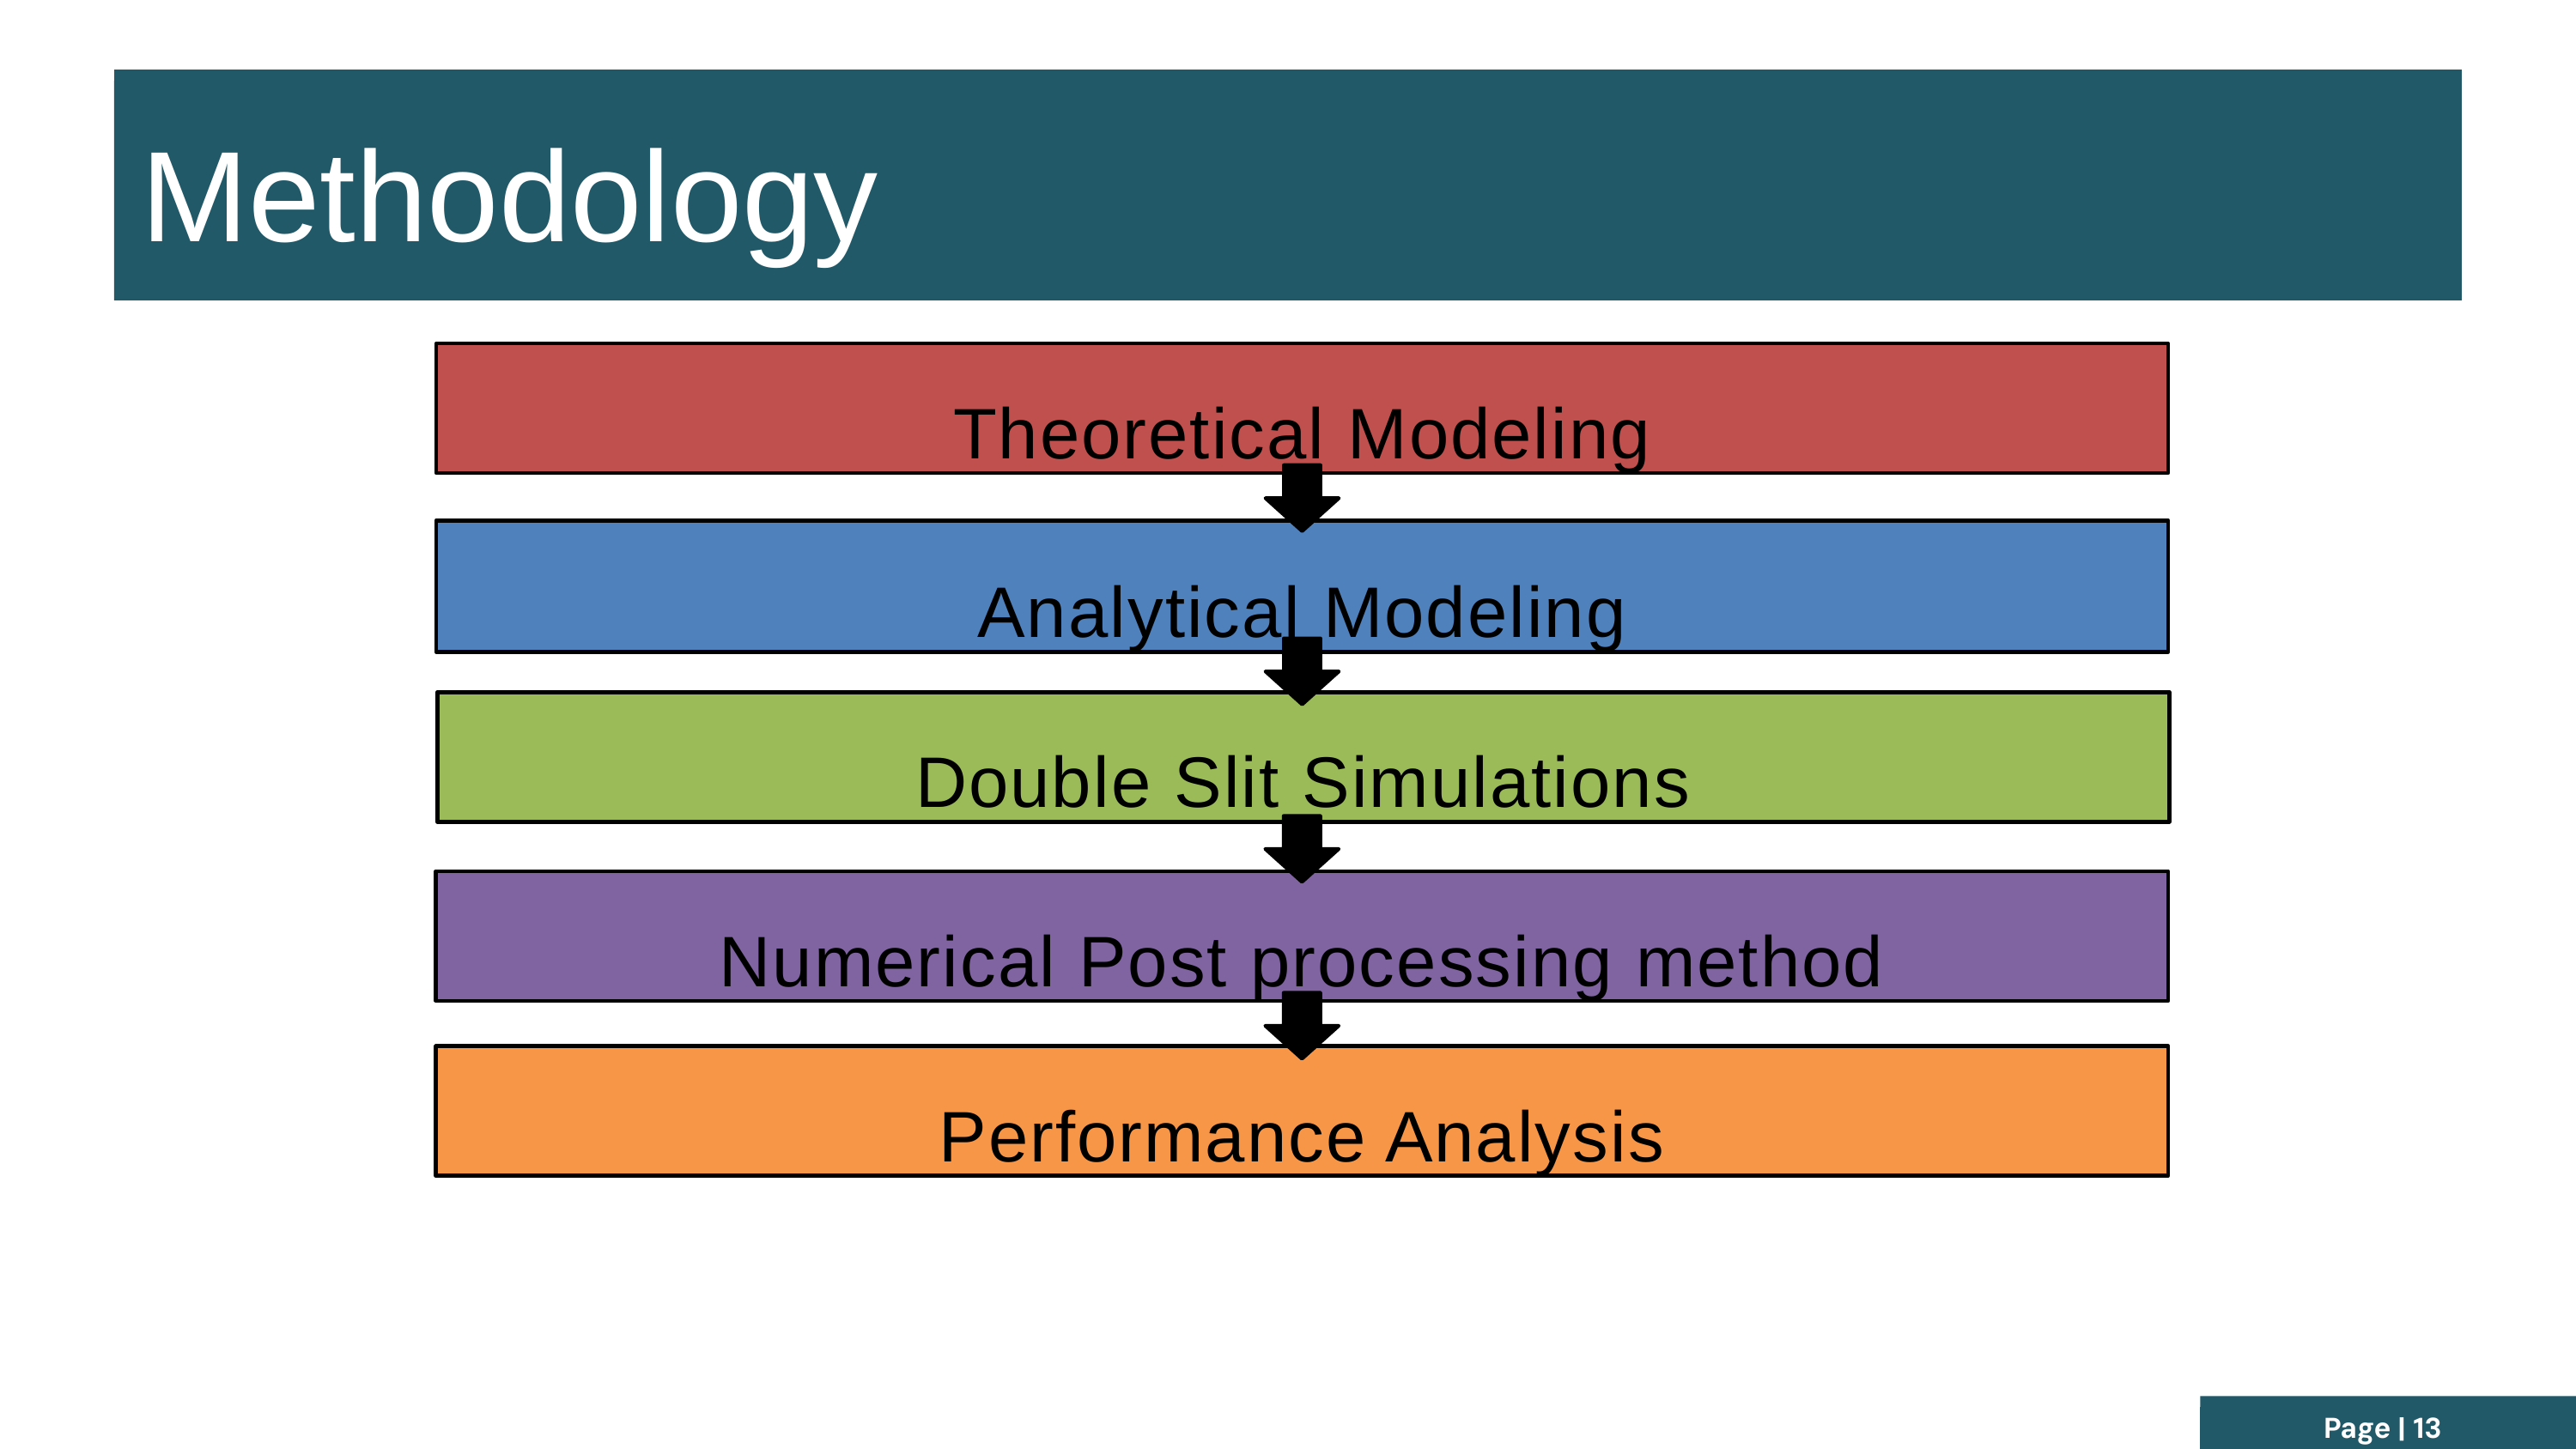

Methodology
Theoretical Modeling

Analytical Modeling

Double Slit Simulations

Numerical Post processing method

Performance Analysis
Page | 13